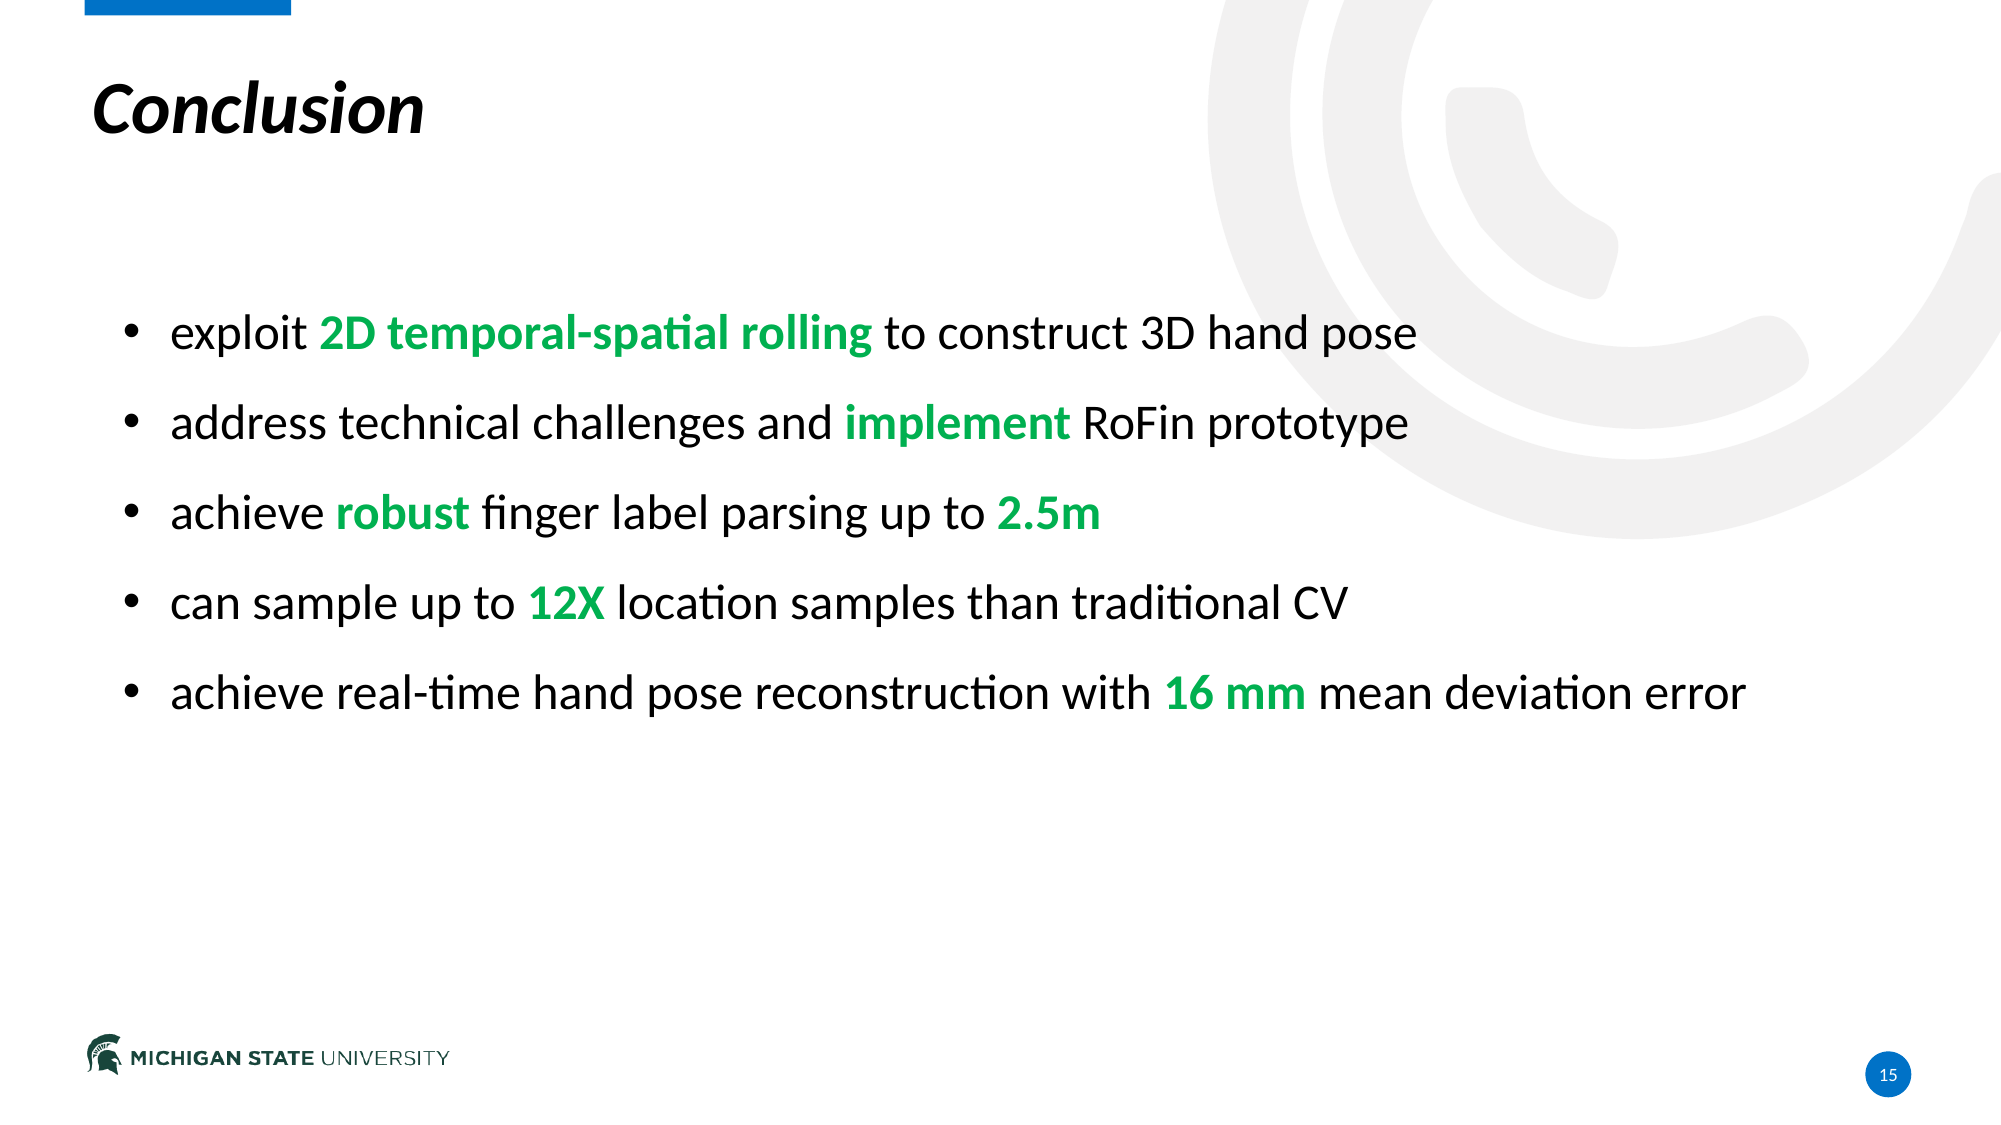

Conclusion
exploit 2D temporal-spatial rolling to construct 3D hand pose
address technical challenges and implement RoFin prototype
achieve robust finger label parsing up to 2.5m
can sample up to 12X location samples than traditional CV
achieve real-time hand pose reconstruction with 16 mm mean deviation error
15